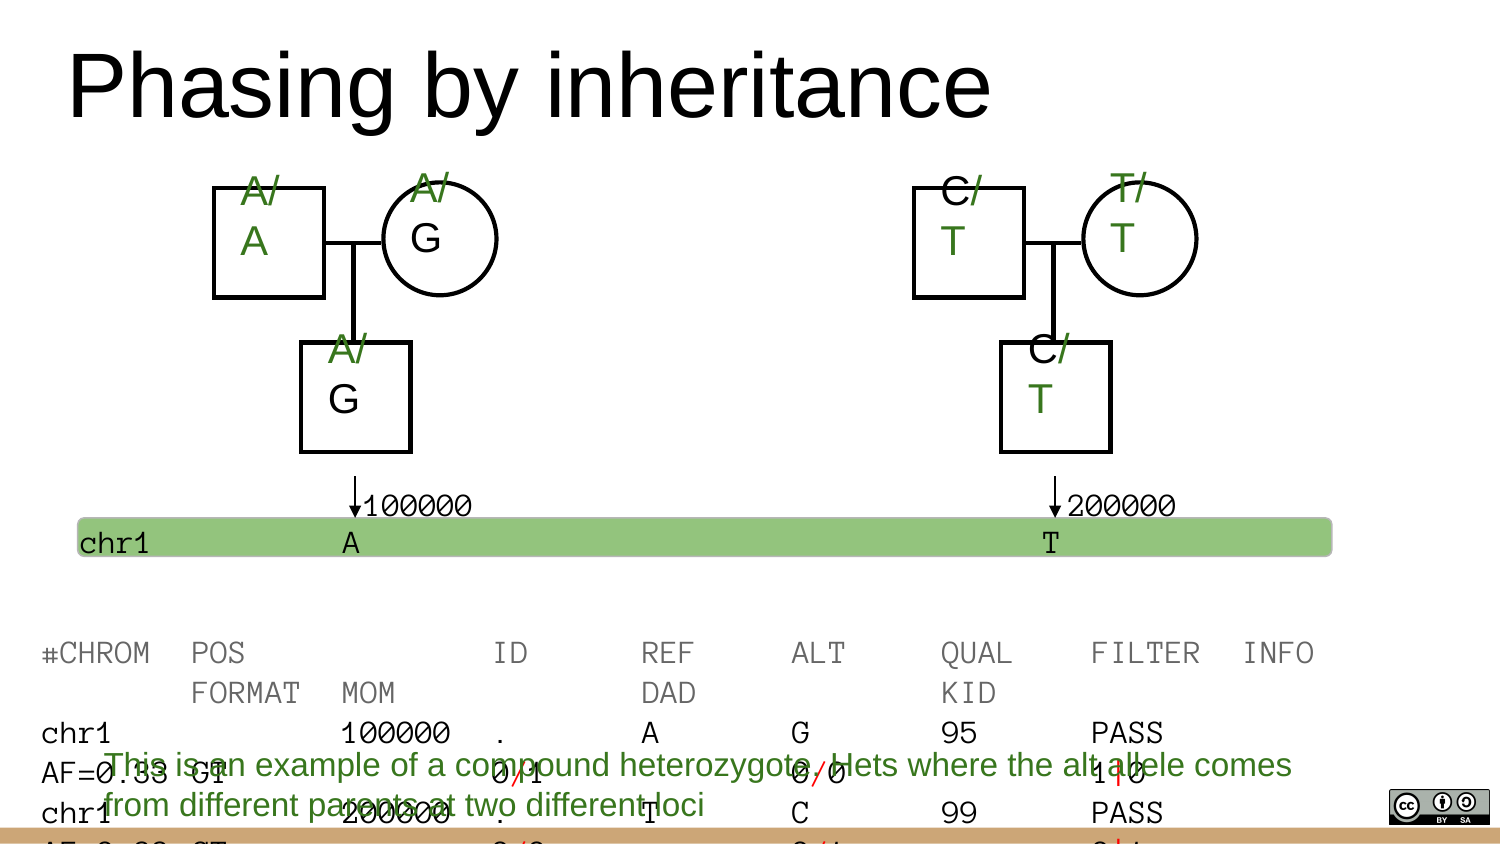

# Phasing by inheritance

A/G
T/T
A/A
C/T

A/G
C/T
200000
100000

chr1
A
T
#CHROM	POS		ID	REF	ALT	QUAL	FILTER	INFO		FORMAT	MOM		DAD		KID
chr1		100000	.	A	G	95	PASS		AF=0.33	GT		0/1		0/0		1|0
chr1		200000	.	T	C	99	PASS		AF=0.33	GT		0/0		0/1		0|1

This is an example of a compound heterozygote. Hets where the alt allele comes from different parents at two different loci